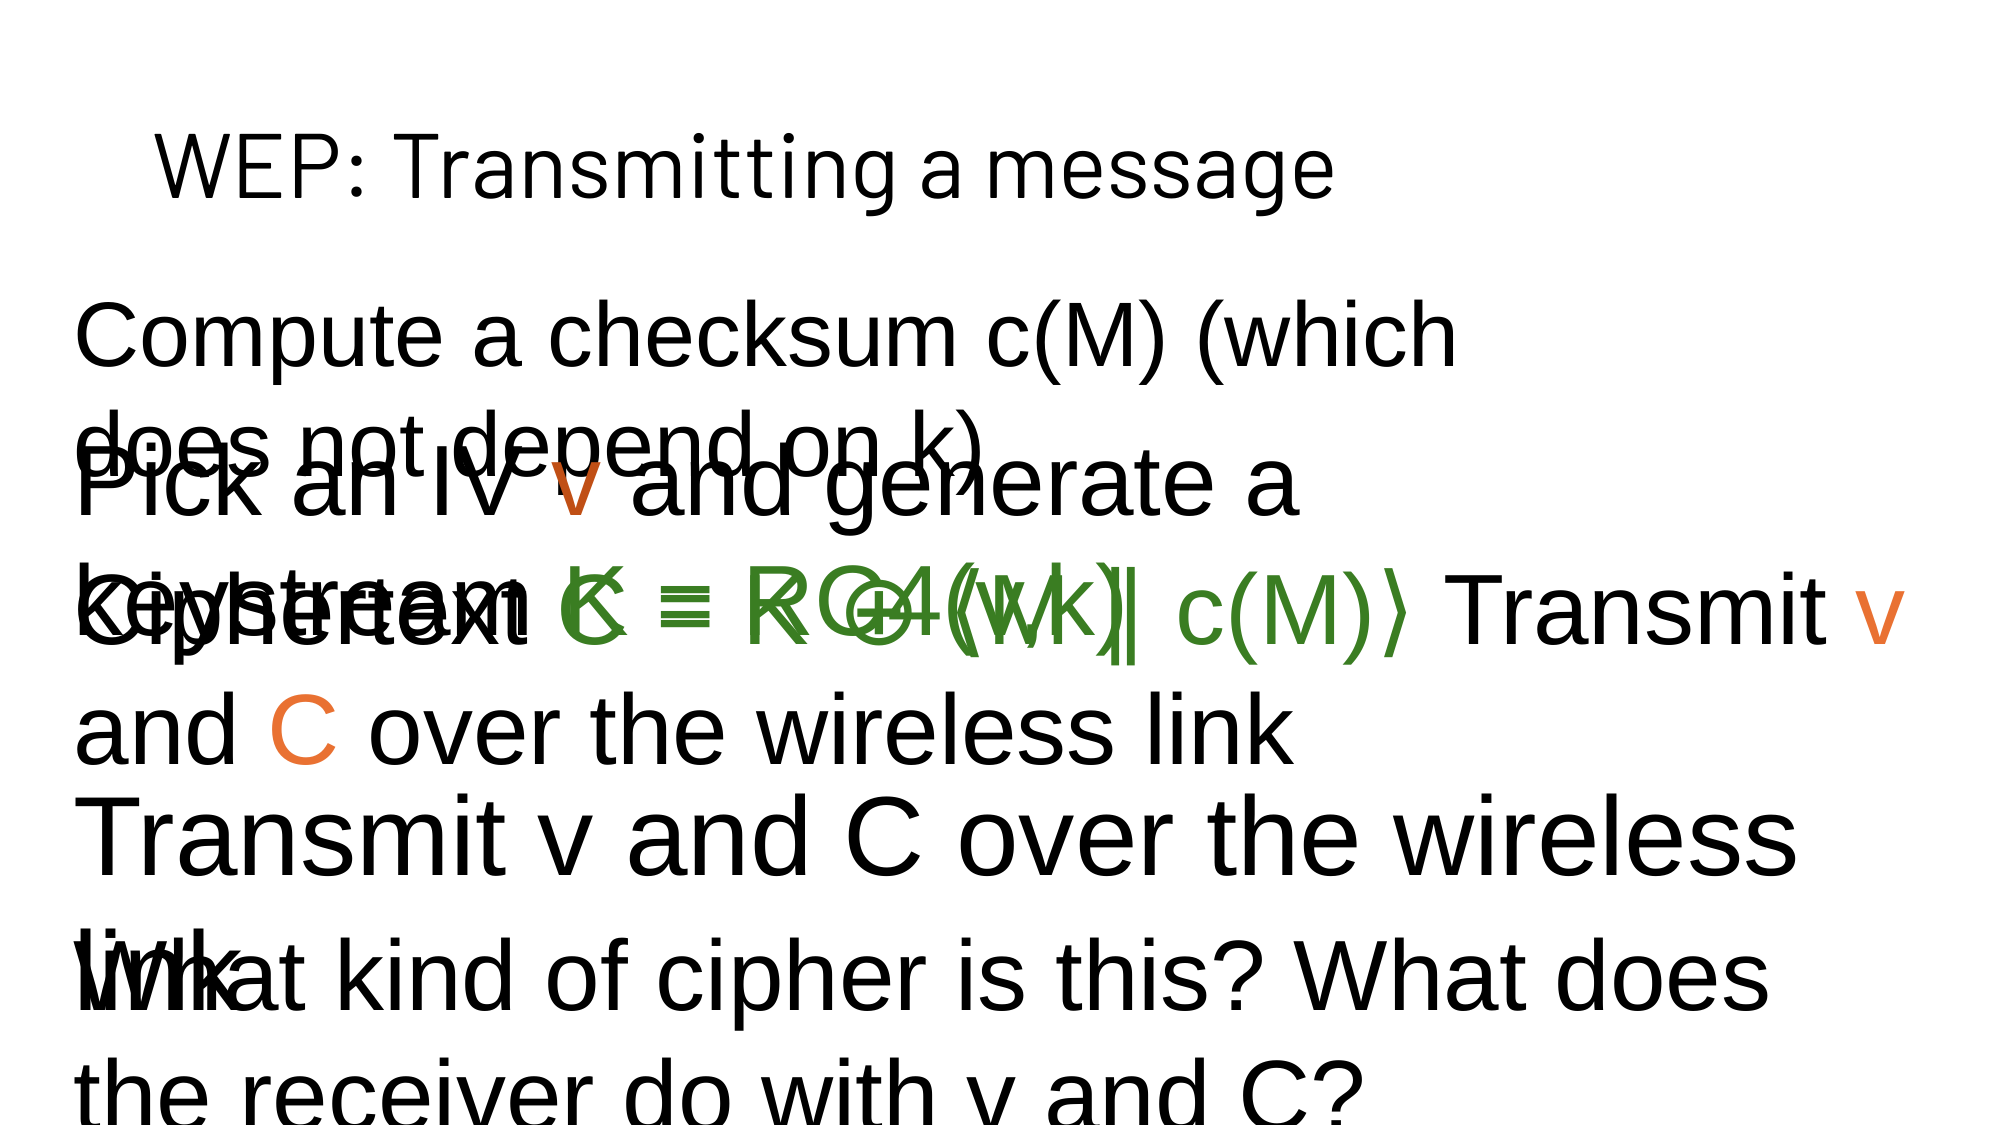

# WEP: Transmitting a message
Compute a checksum c(M) (which does not depend on k)
Pick an IV v and generate a keystream K = RC4(v,k)
Ciphertext C = K ⊕ ⟨M ∥ c(M)⟩ Transmit v and C over the wireless link
Transmit v and C over the wireless link
What kind of cipher is this? What does the receiver do with v and C?